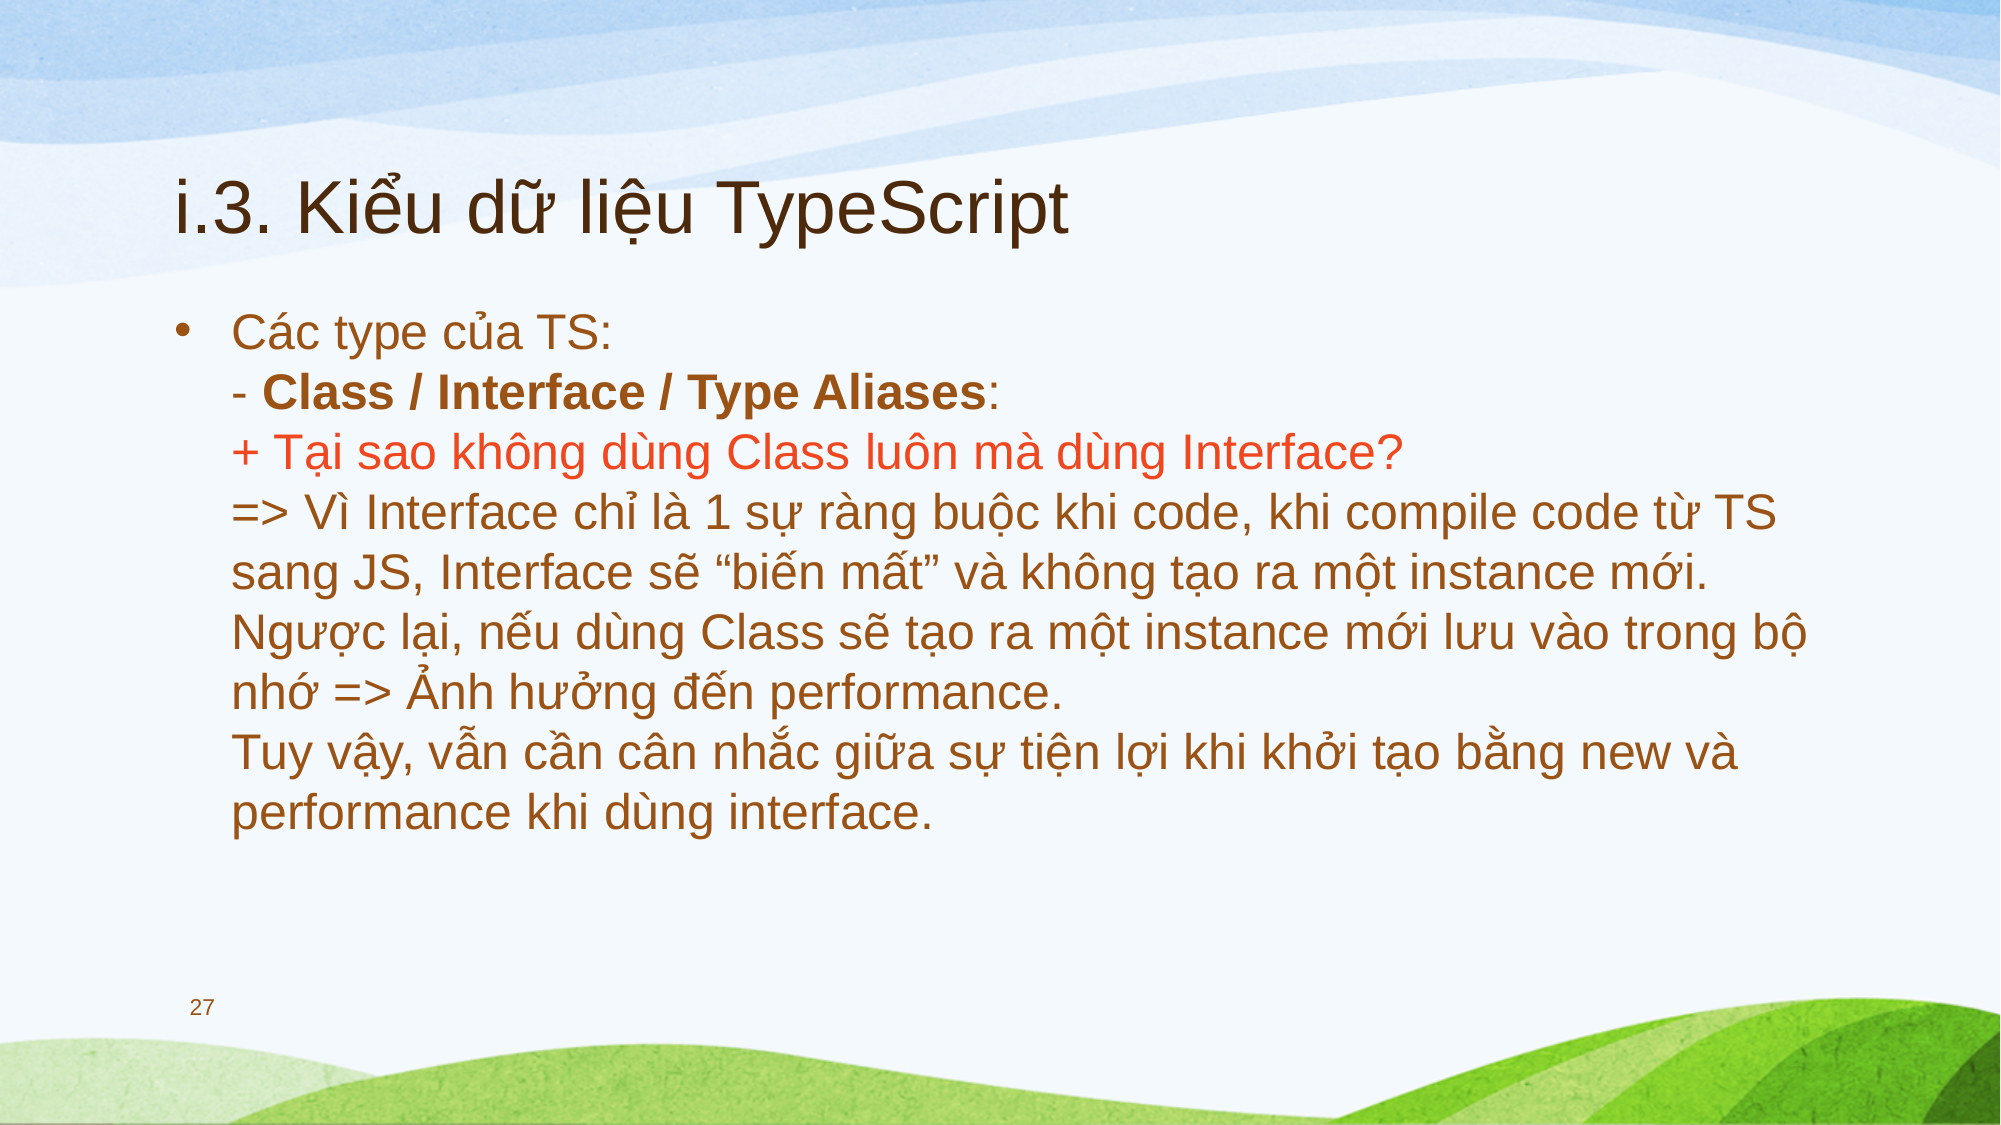

# i.3. Kiểu dữ liệu TypeScript
Các type của TS:
- Class / Interface / Type Aliases:
+ Tại sao không dùng Class luôn mà dùng Interface?
=> Vì Interface chỉ là 1 sự ràng buộc khi code, khi compile code từ TS sang JS, Interface sẽ “biến mất” và không tạo ra một instance mới. Ngược lại, nếu dùng Class sẽ tạo ra một instance mới lưu vào trong bộ nhớ => Ảnh hưởng đến performance.
Tuy vậy, vẫn cần cân nhắc giữa sự tiện lợi khi khởi tạo bằng new và performance khi dùng interface.
27